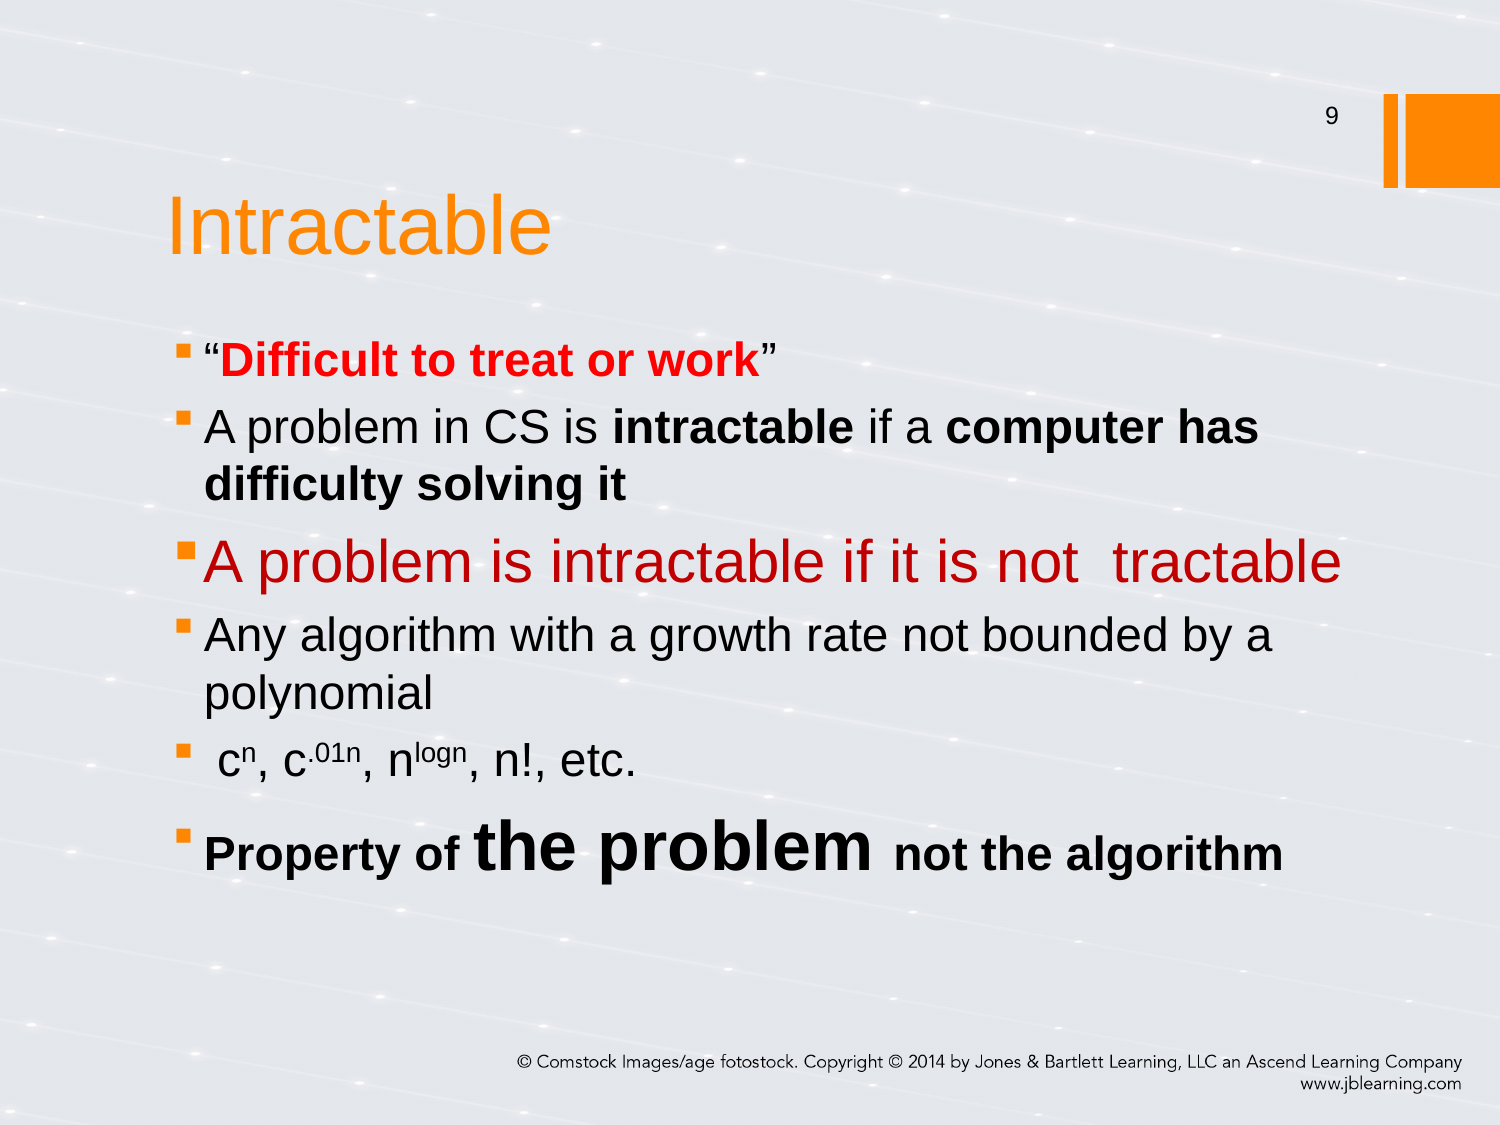

# Intractable
9
“Difficult to treat or work”
A problem in CS is intractable if a computer has difficulty solving it
A problem is intractable if it is not  tractable
Any algorithm with a growth rate not bounded by a polynomial
 cn, c.01n, nlogn, n!, etc.
Property of the problem not the algorithm